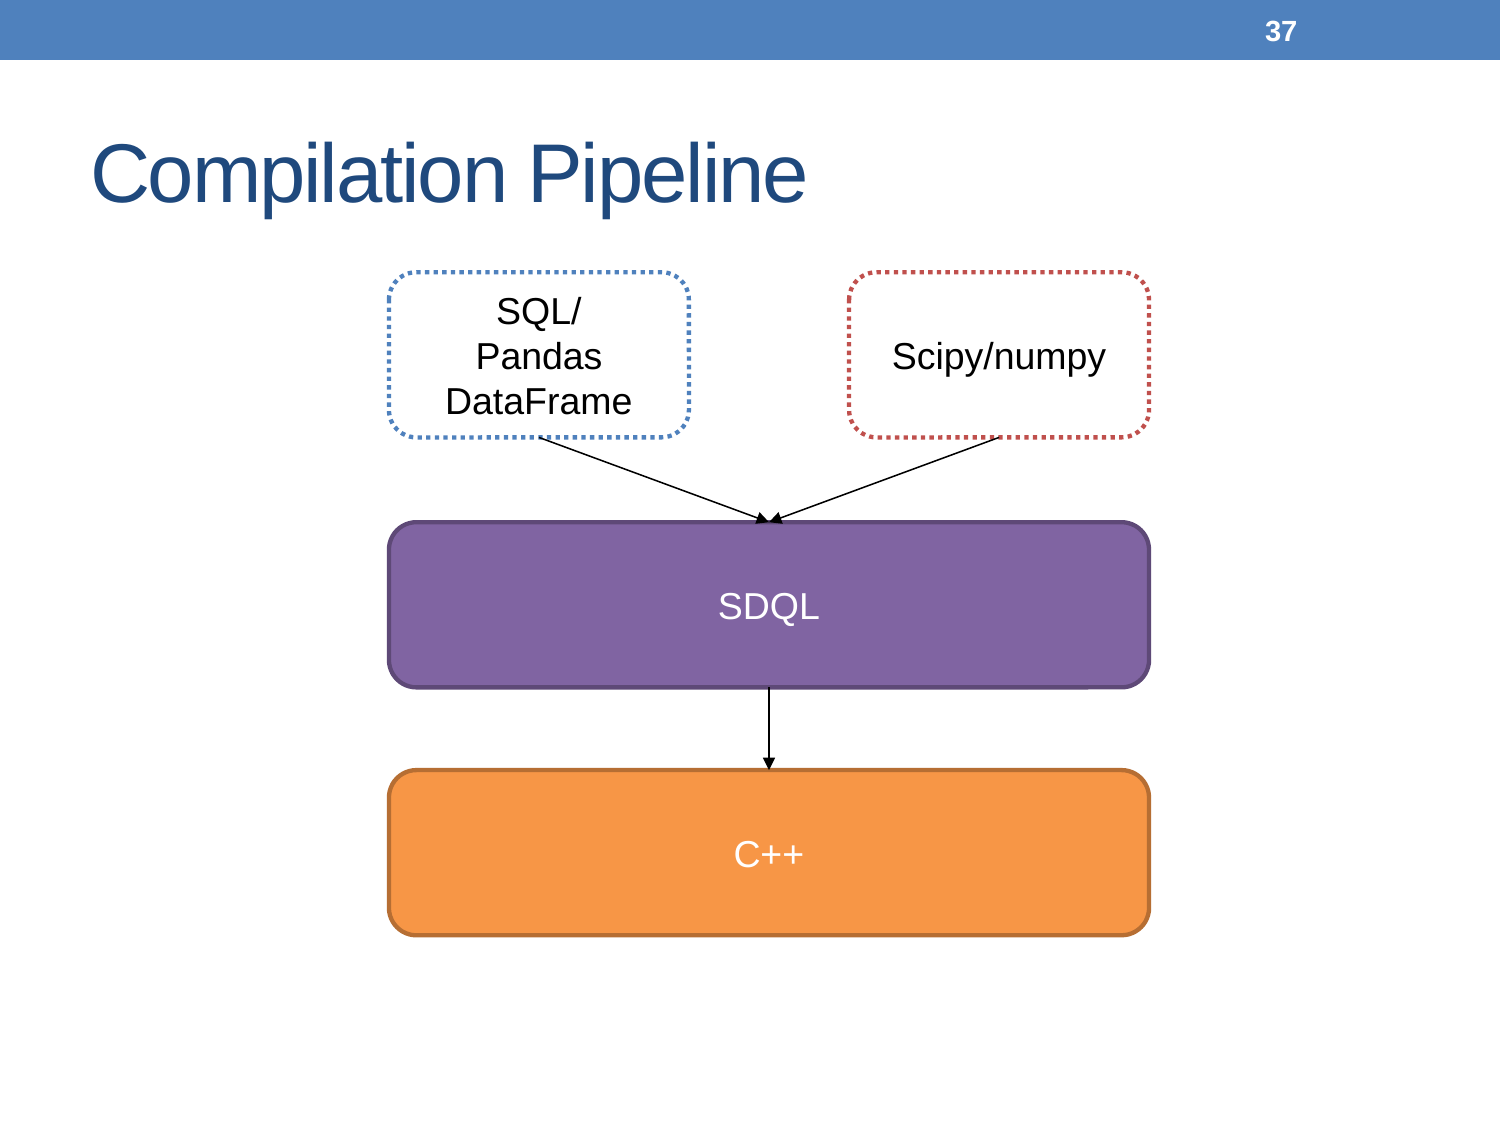

37
# Compilation Pipeline
SQL/
Pandas DataFrame
Scipy/numpy
SDQL
C++